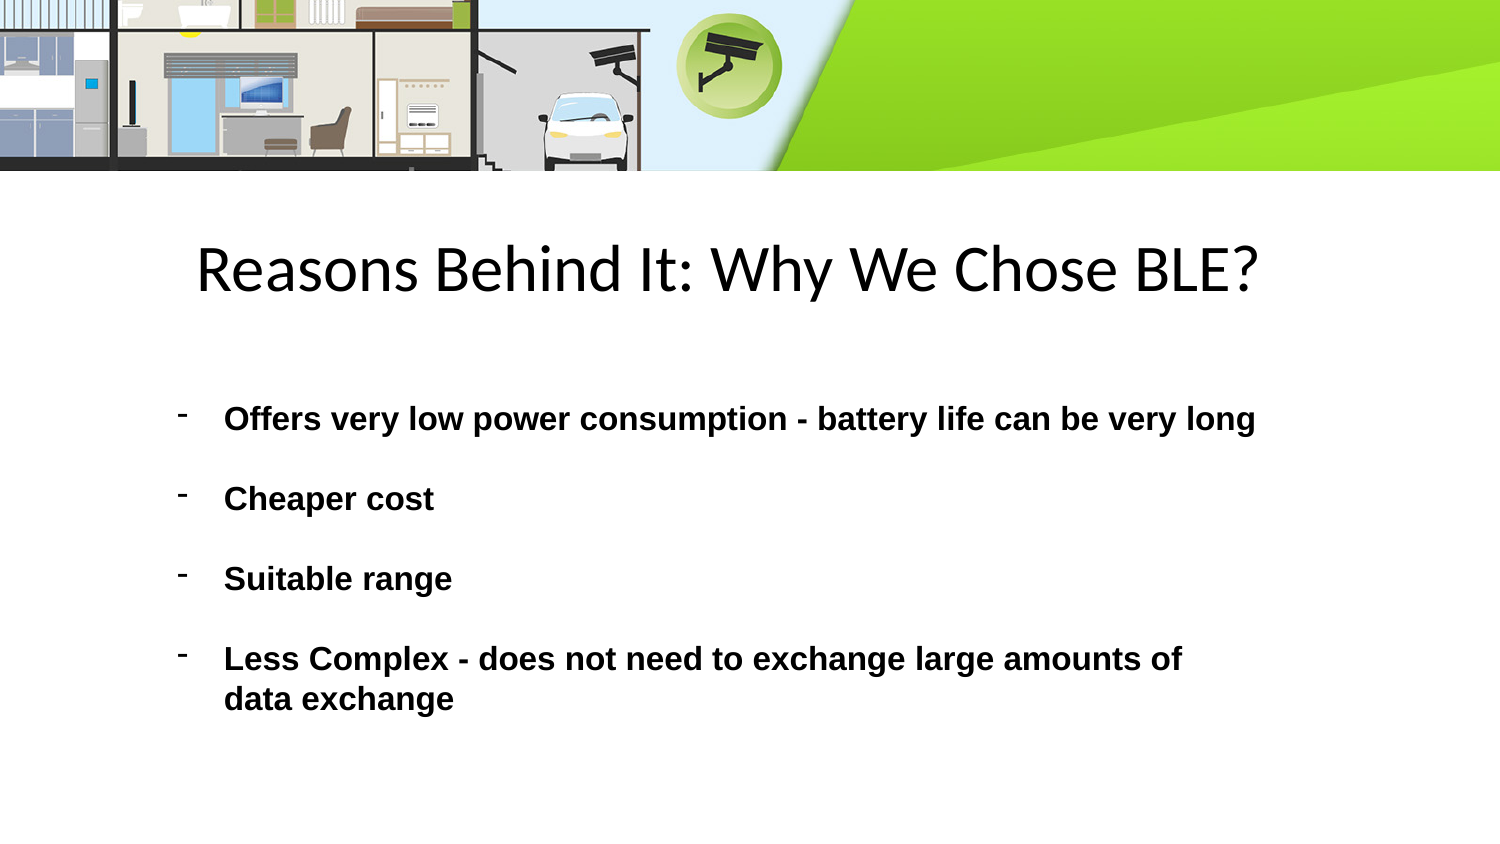

Reasons Behind It: Why We Chose BLE?
Offers very low power consumption - battery life can be very long

Cheaper cost

Suitable range

Less Complex - does not need to exchange large amounts of data exchange